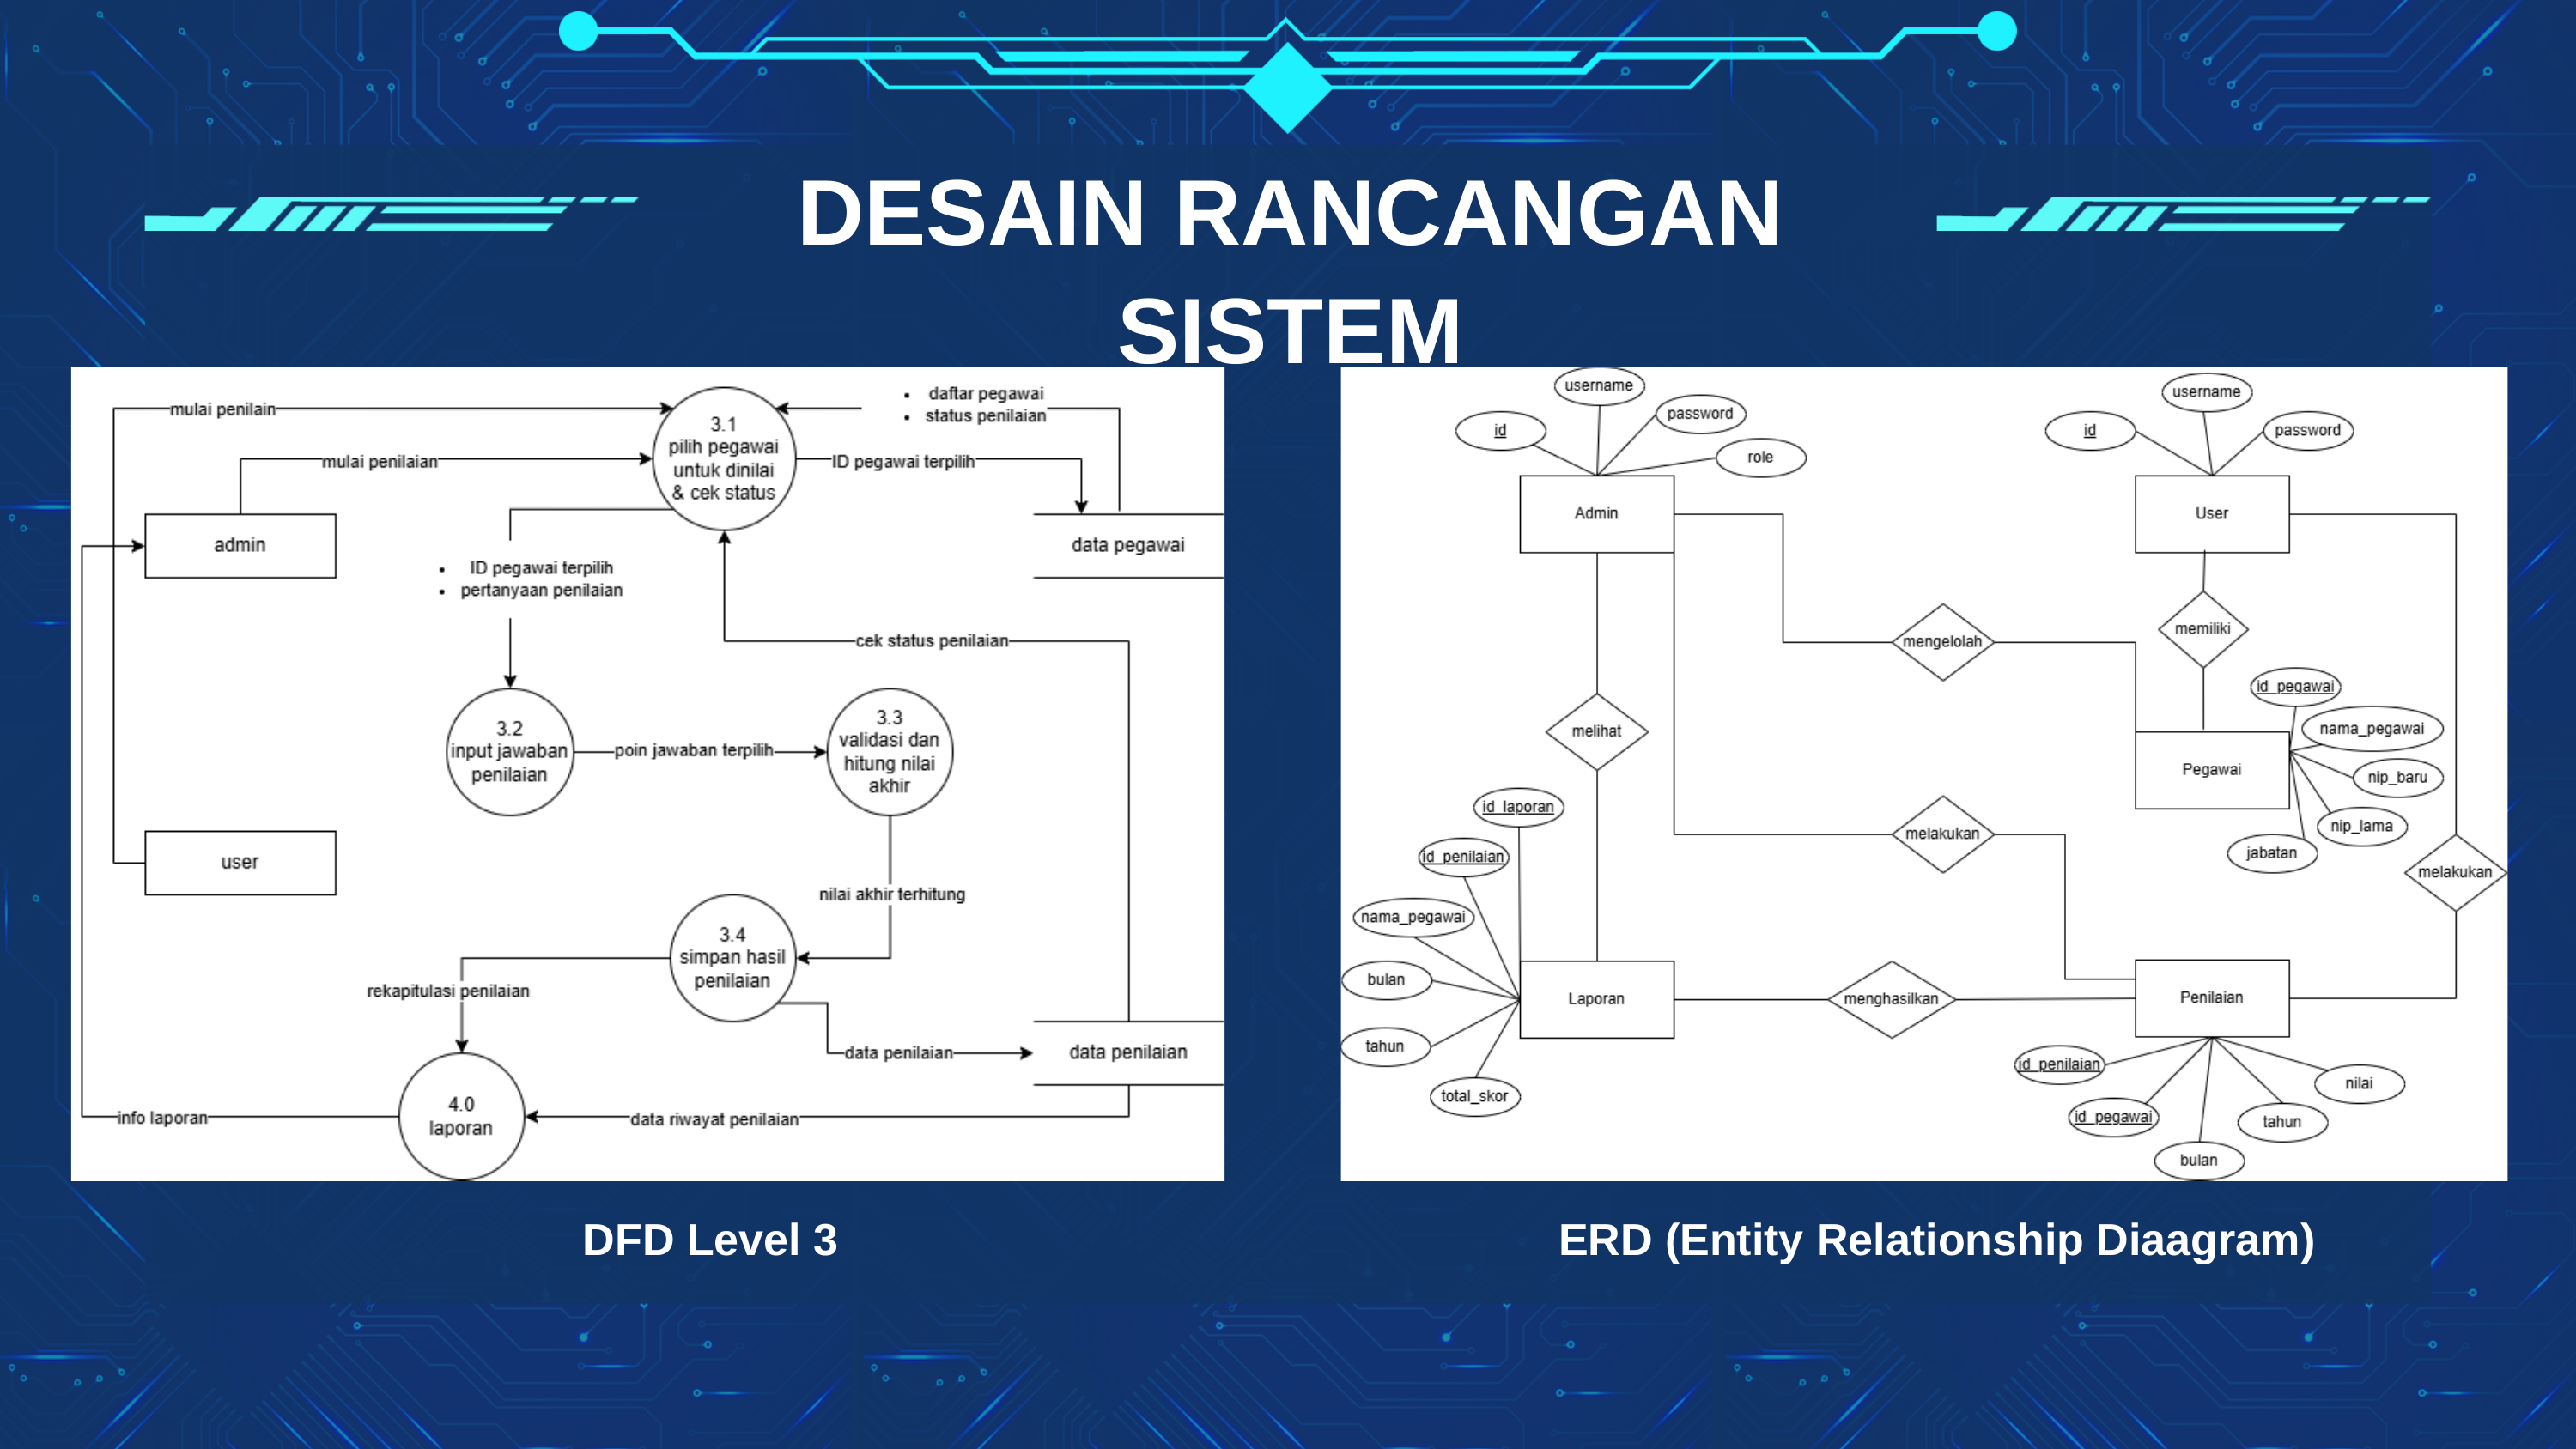

DESAIN RANCANGAN SISTEM

DFD Level 3
ERD (Entity Relationship Diaagram)